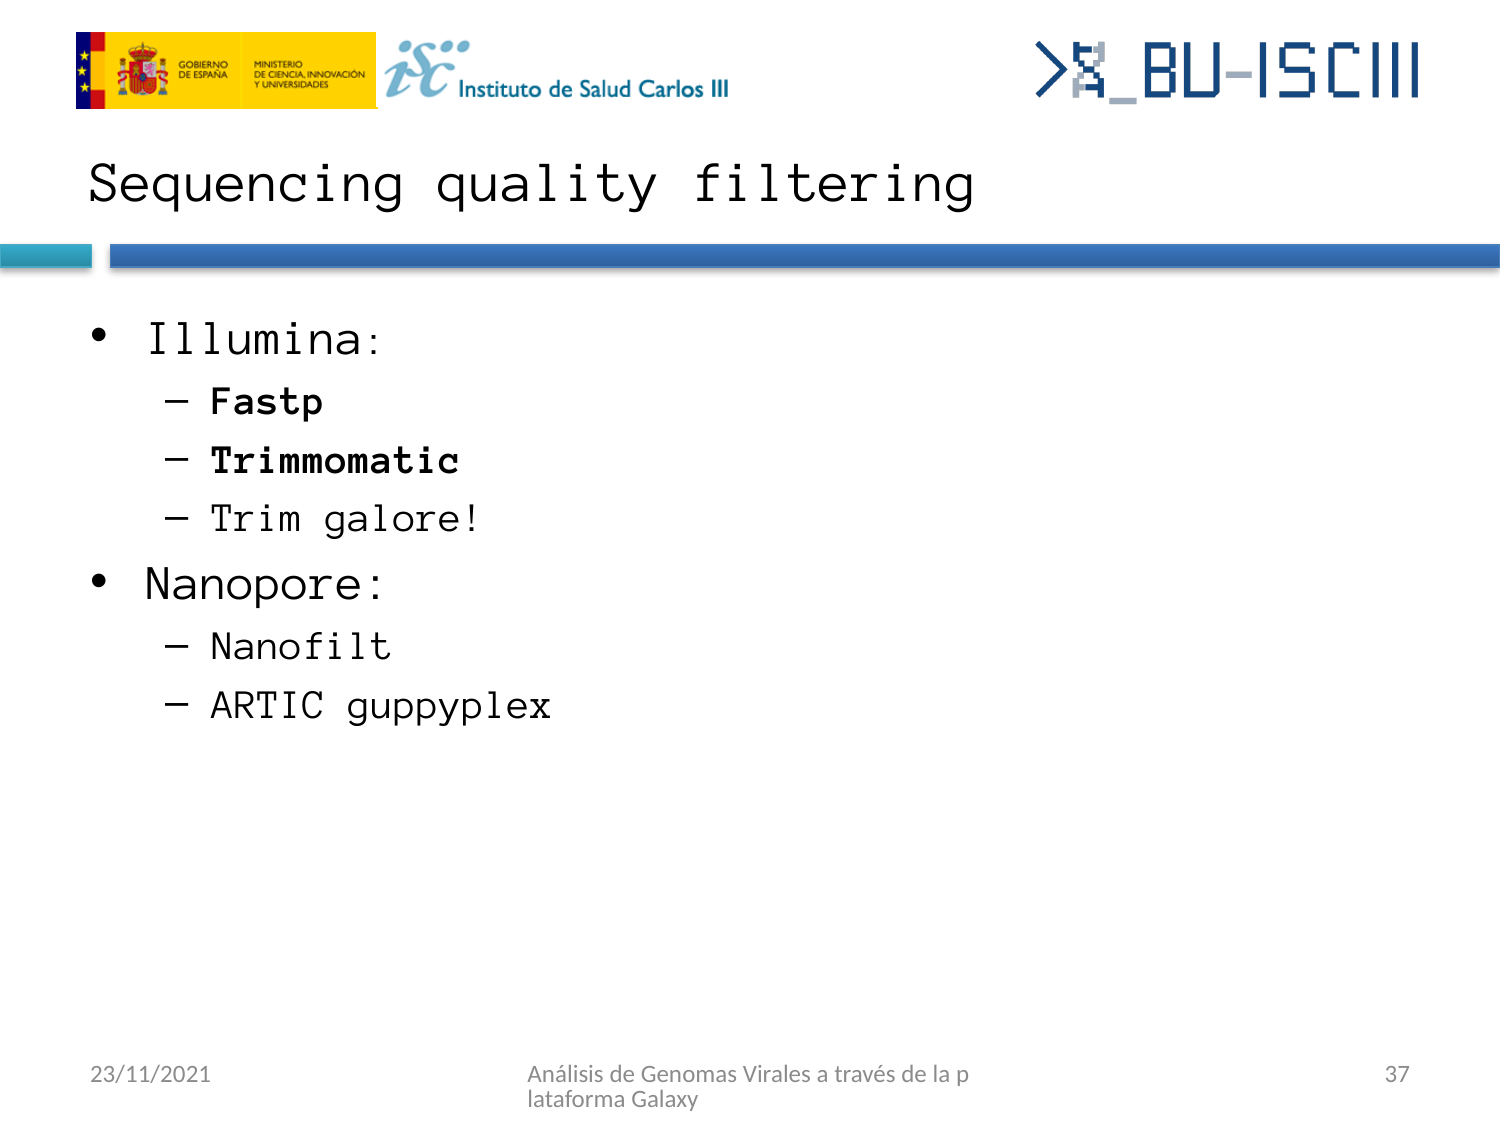

# Sequencing quality filtering
Illumina:
Fastp
Trimmomatic
Trim galore!
Nanopore:
Nanofilt
ARTIC guppyplex
23/11/2021
Análisis de Genomas Virales a través de la plataforma Galaxy
37